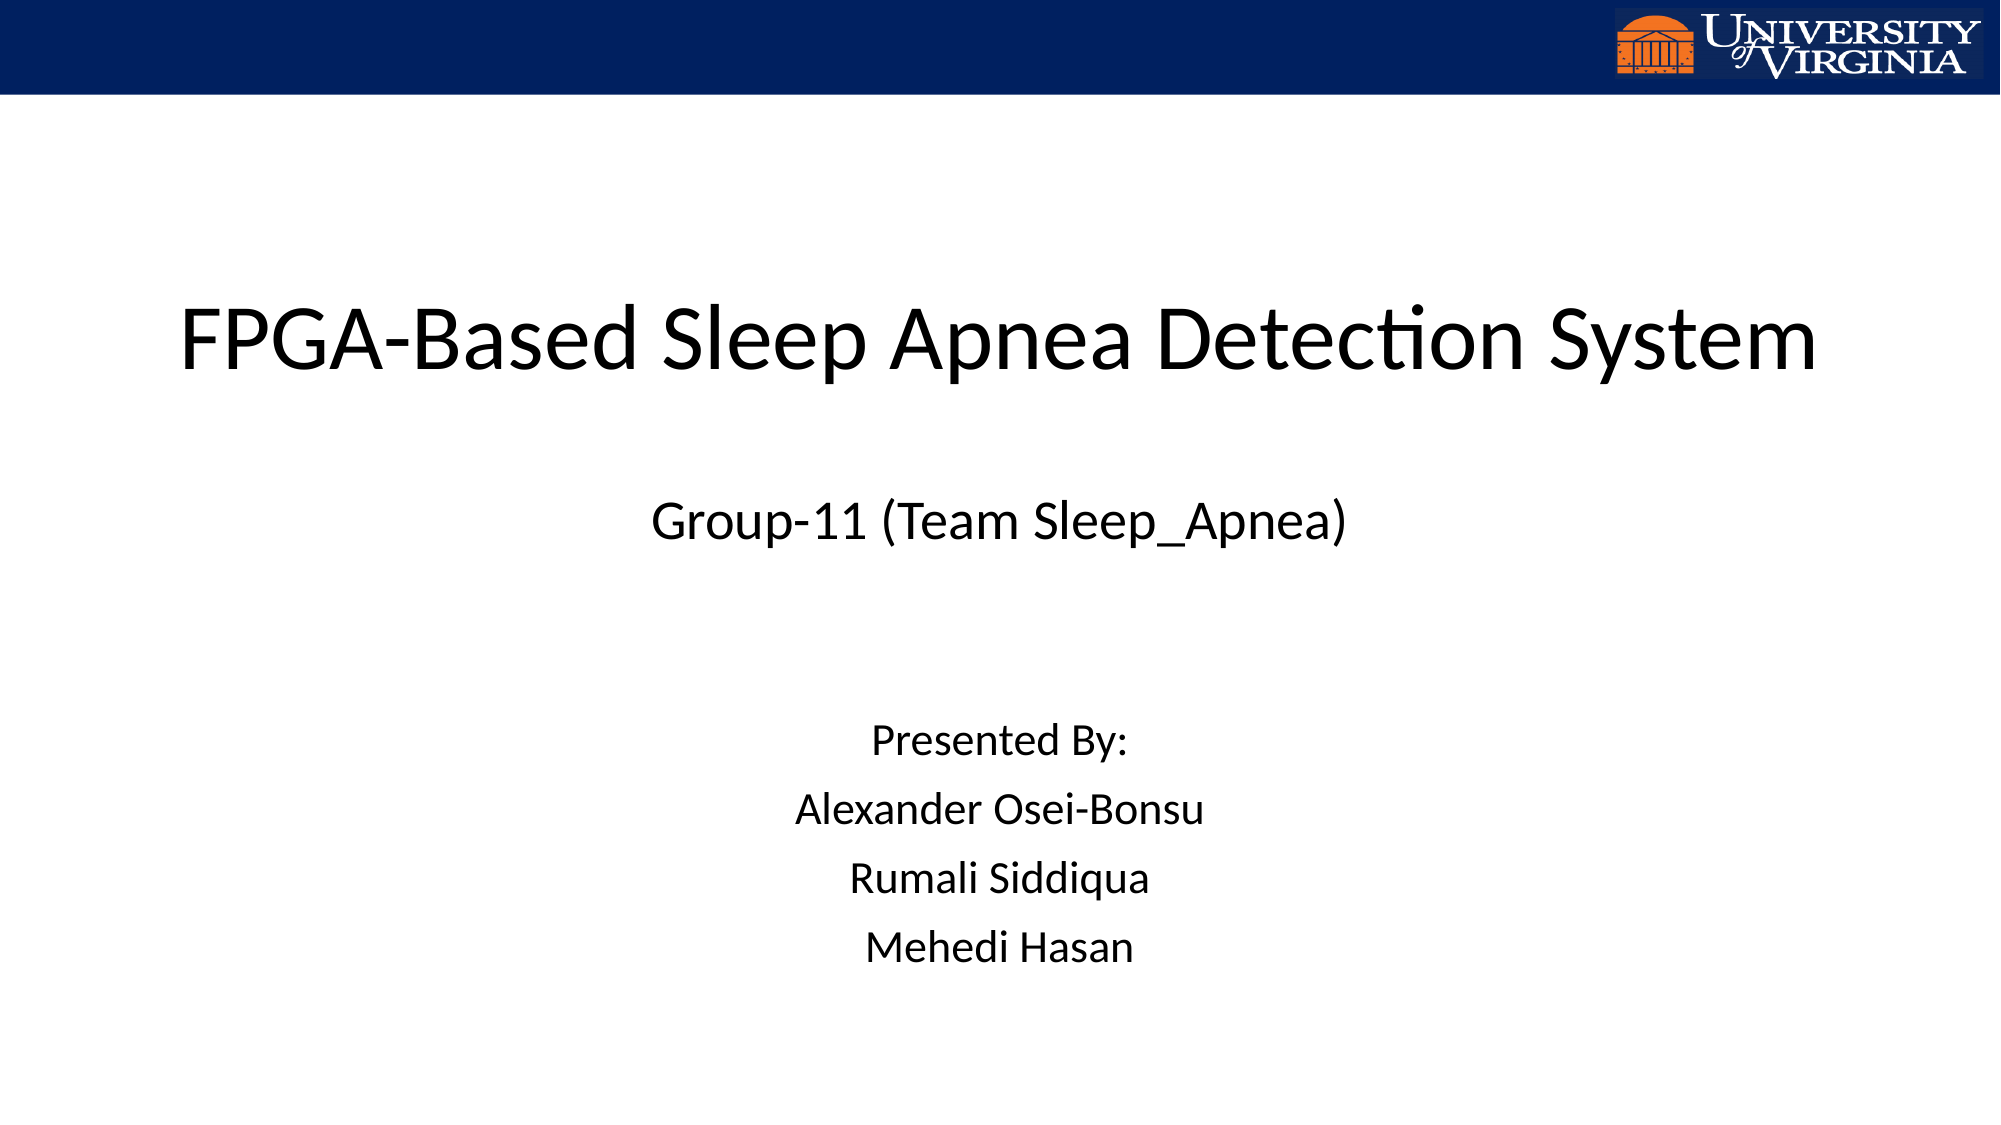

# FPGA-Based Sleep Apnea Detection System Group-11 (Team Sleep_Apnea)
Presented By:
Alexander Osei-Bonsu
Rumali Siddiqua
Mehedi Hasan